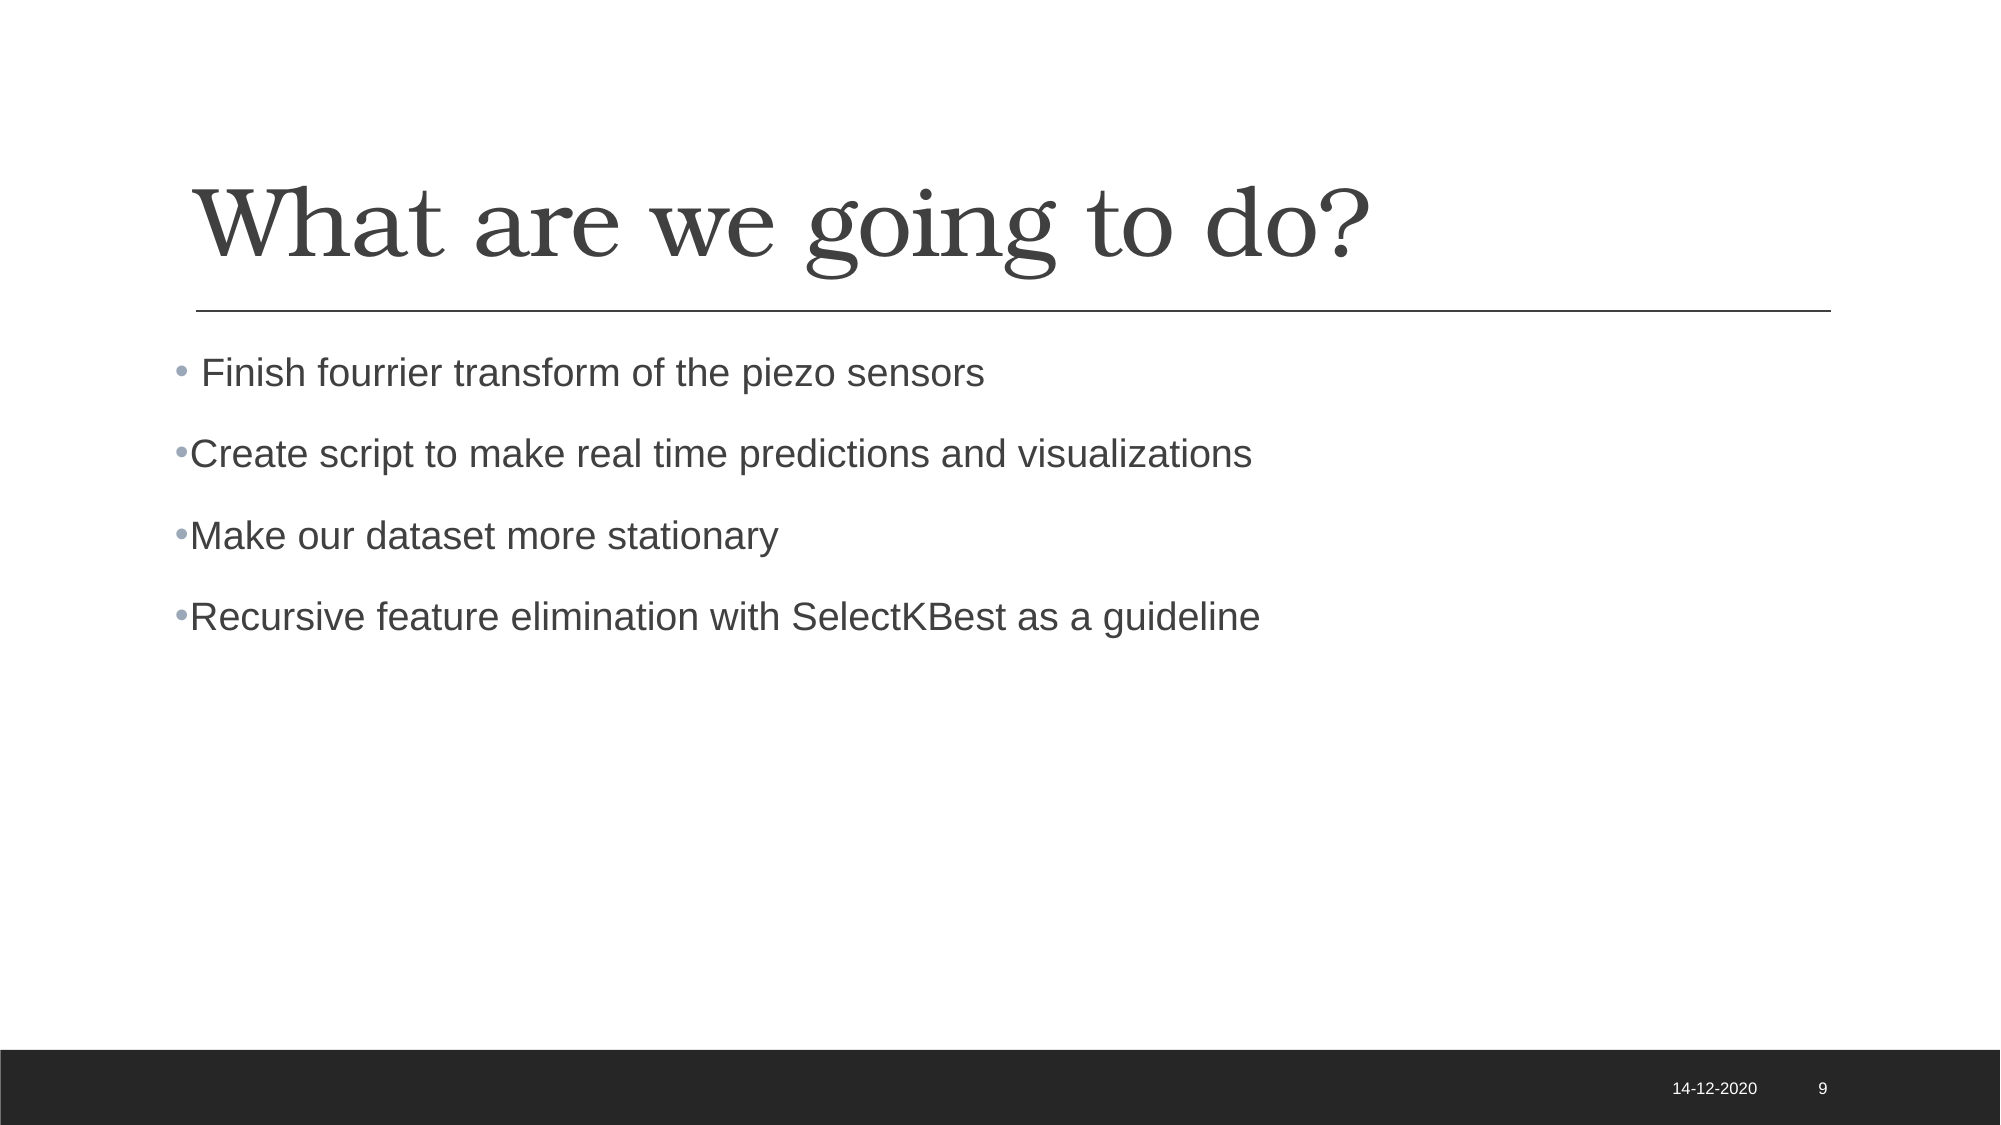

# What are we going to do?
 Finish fourrier transform of the piezo sensors
Create script to make real time predictions and visualizations
Make our dataset more stationary
Recursive feature elimination with SelectKBest as a guideline

14-12-2020
9